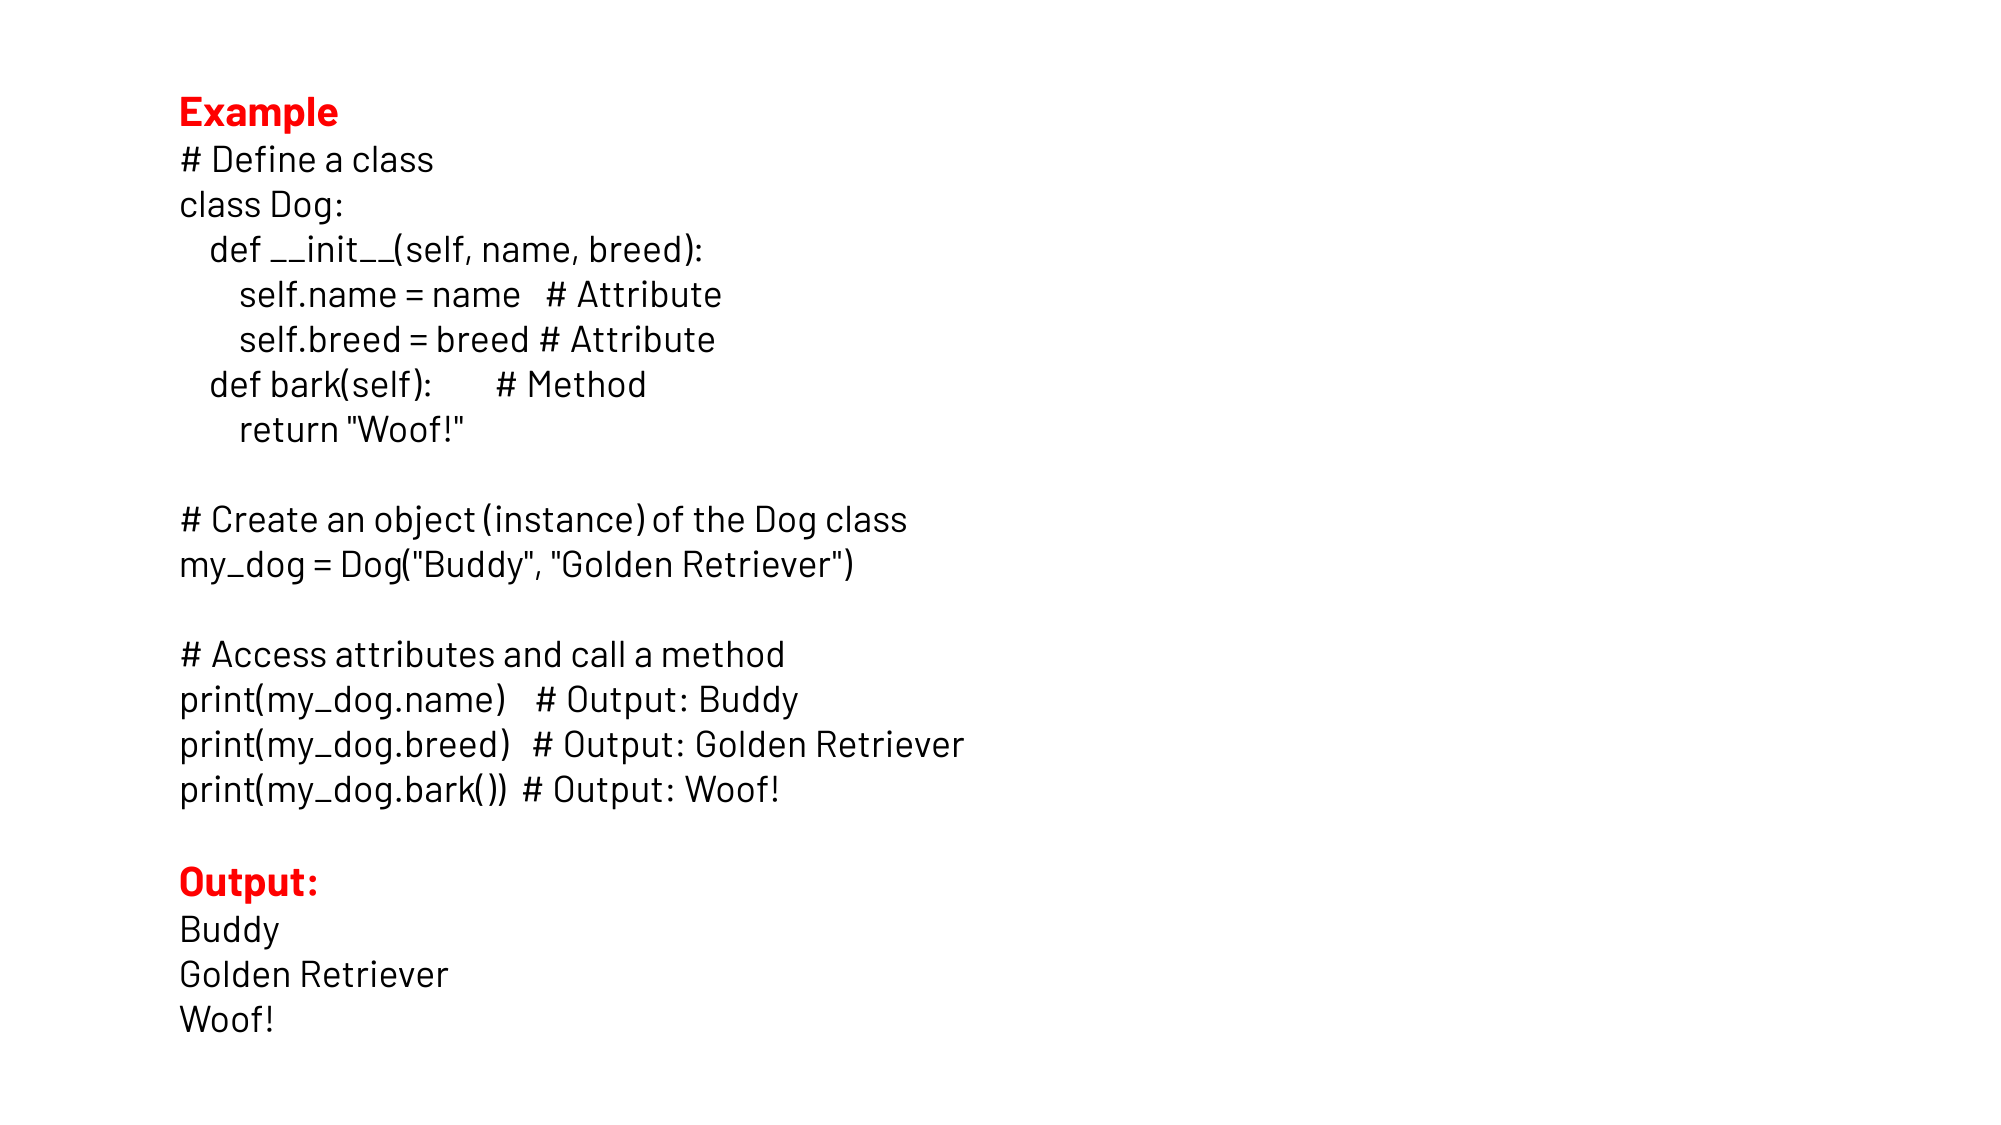

Example
# Define a class
class Dog:
    def __init__(self, name, breed):
        self.name = name   # Attribute
        self.breed = breed # Attribute
    def bark(self):        # Method
        return "Woof!"

# Create an object (instance) of the Dog class
my_dog = Dog("Buddy", "Golden Retriever")

# Access attributes and call a method
print(my_dog.name)    # Output: Buddy
print(my_dog.breed)   # Output: Golden Retriever
print(my_dog.bark())  # Output: Woof!

Output:
Buddy
Golden Retriever
Woof!